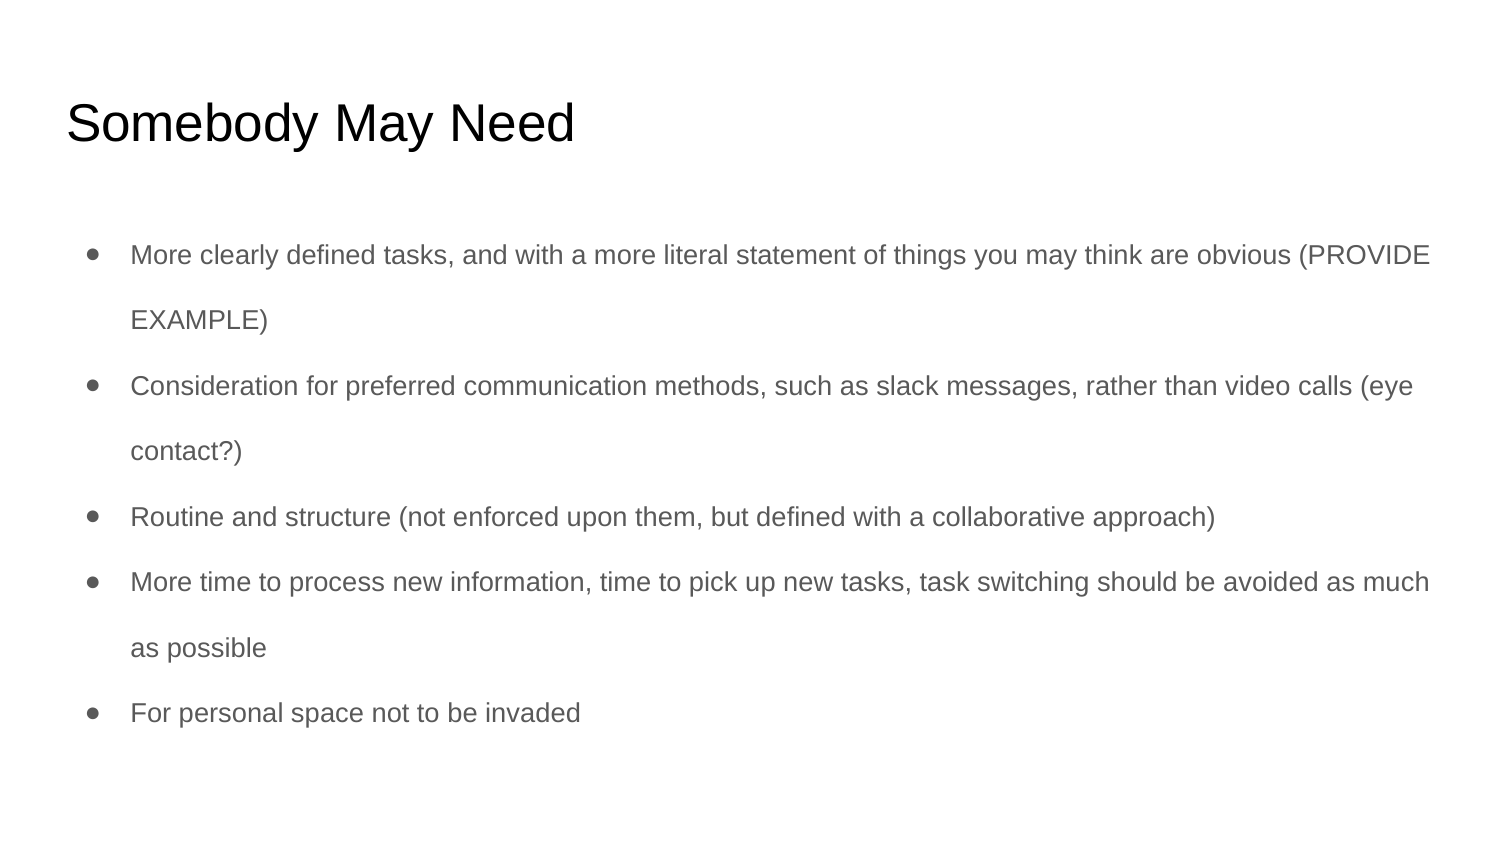

# Somebody May Need
More clearly defined tasks, and with a more literal statement of things you may think are obvious (PROVIDE EXAMPLE)
Consideration for preferred communication methods, such as slack messages, rather than video calls (eye contact?)
Routine and structure (not enforced upon them, but defined with a collaborative approach)
More time to process new information, time to pick up new tasks, task switching should be avoided as much as possible
For personal space not to be invaded